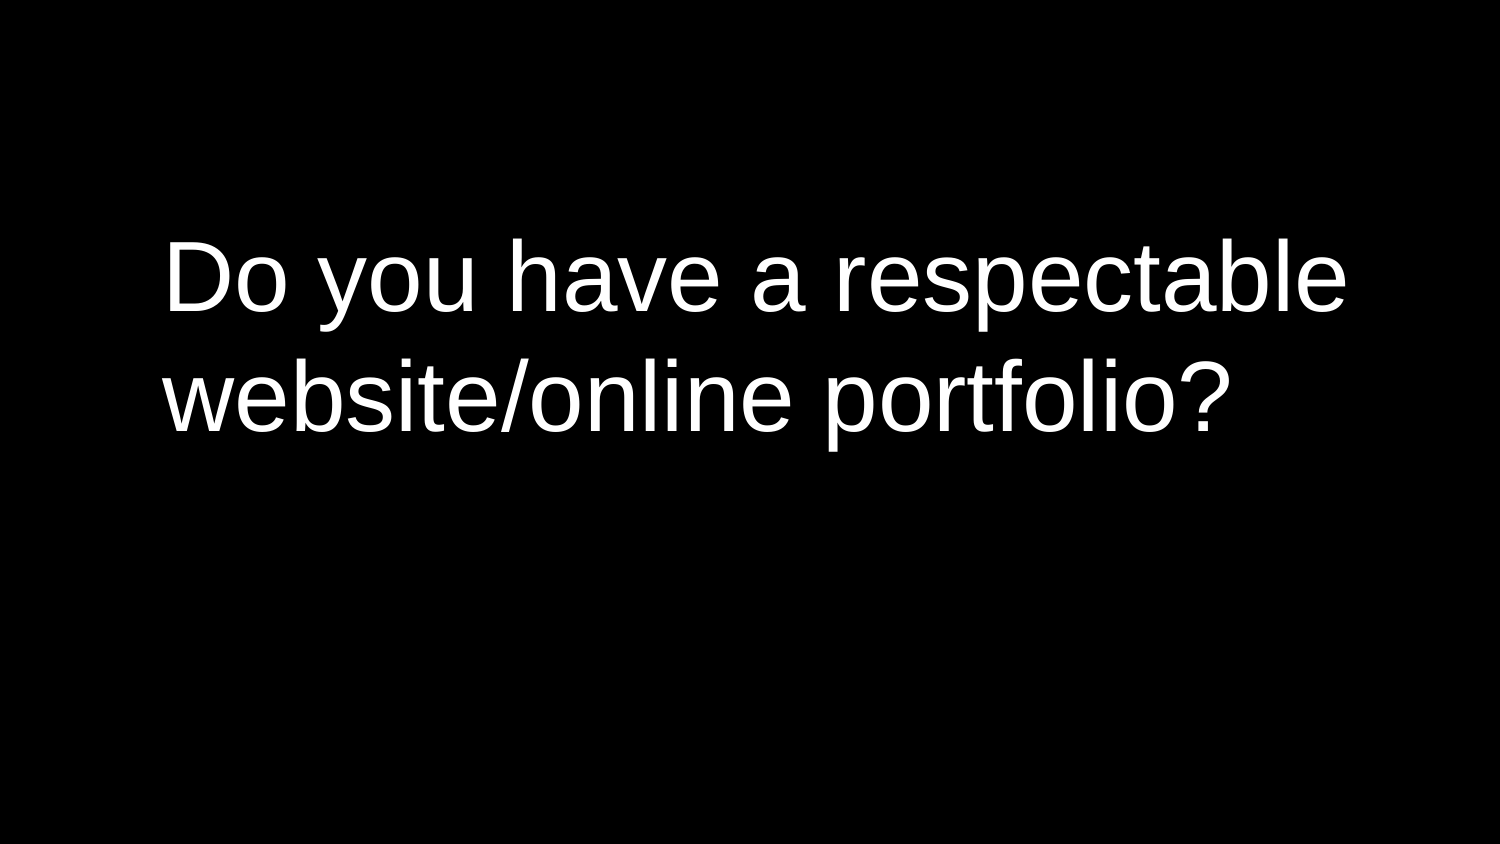

Do you have a respectable website/online portfolio?